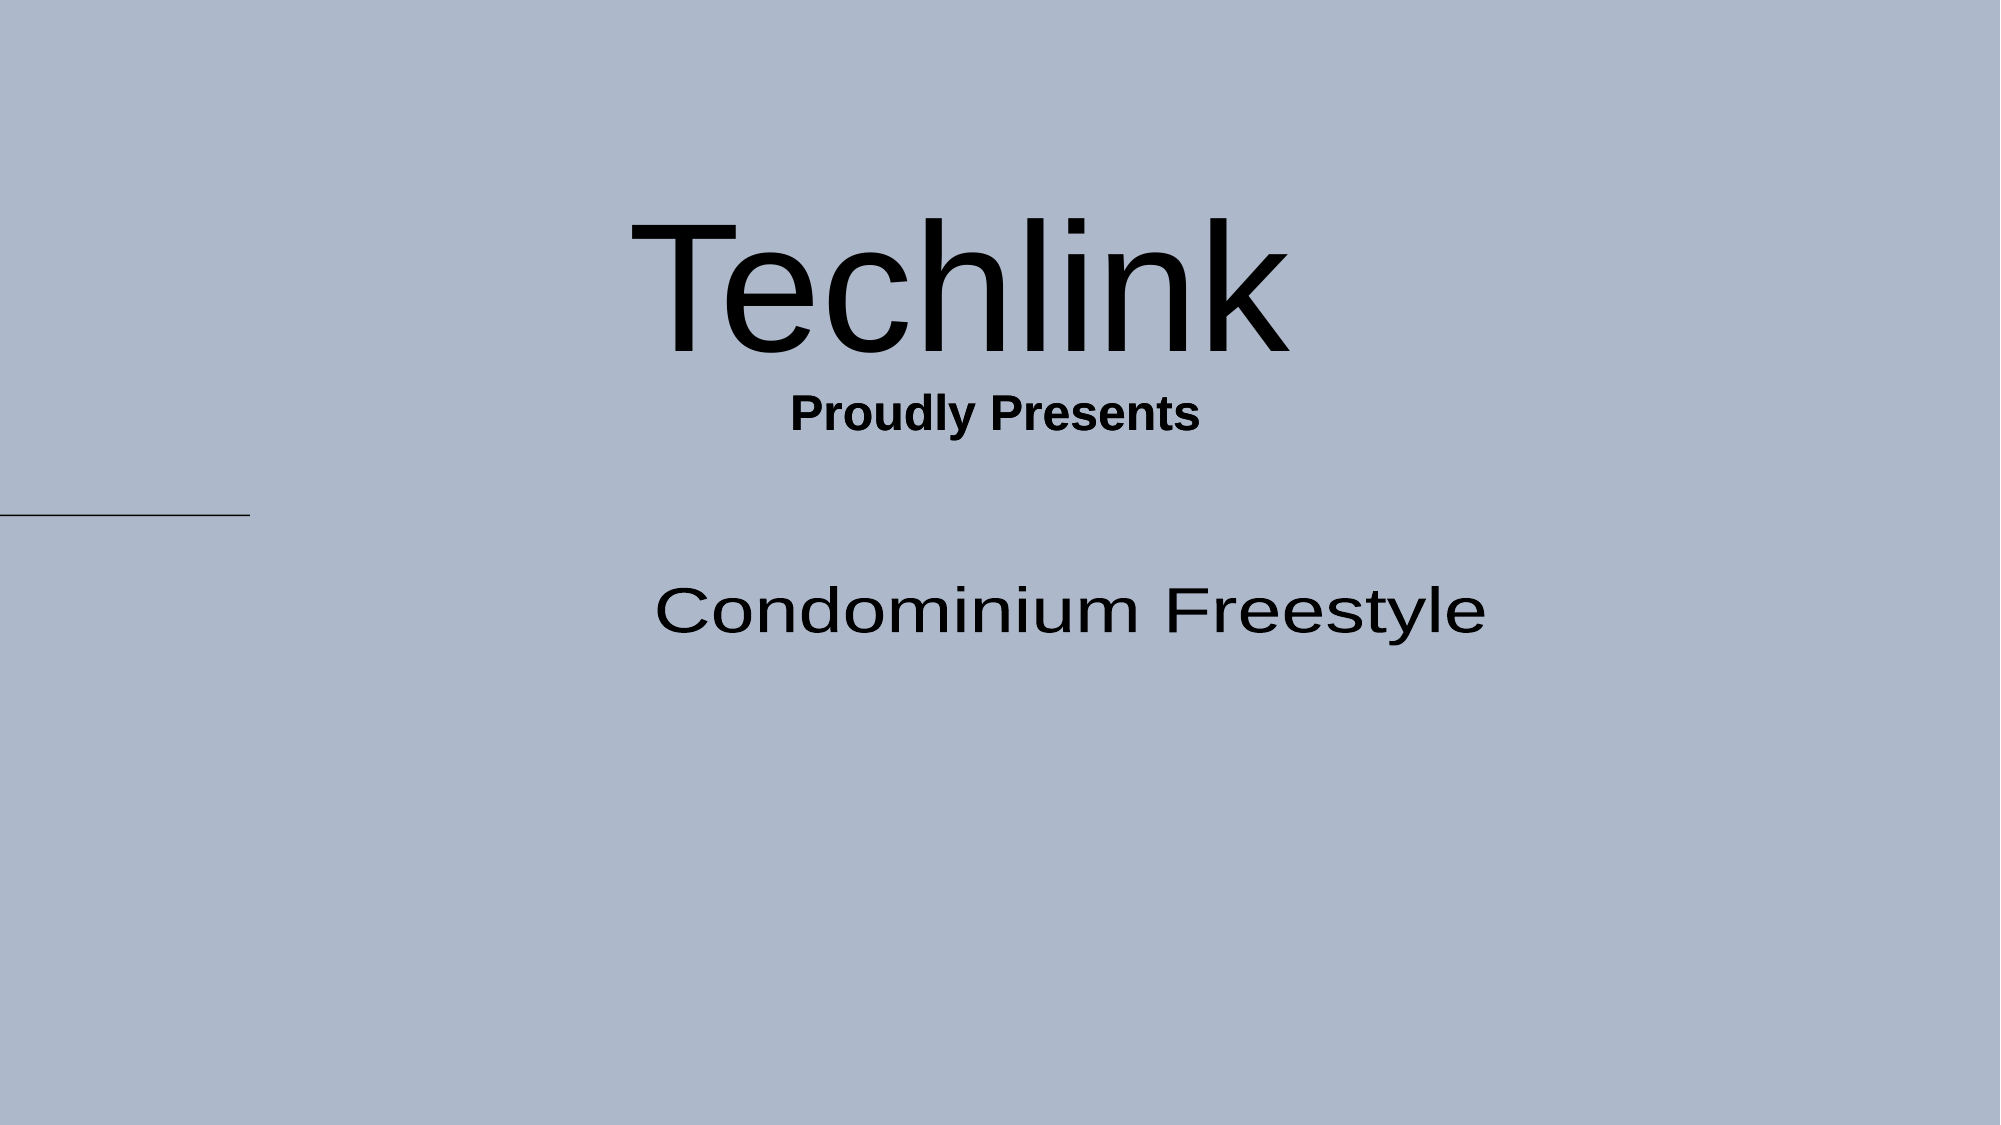

Techlink
Proudly Presents
Proudly Presents

Condominium Freestyle